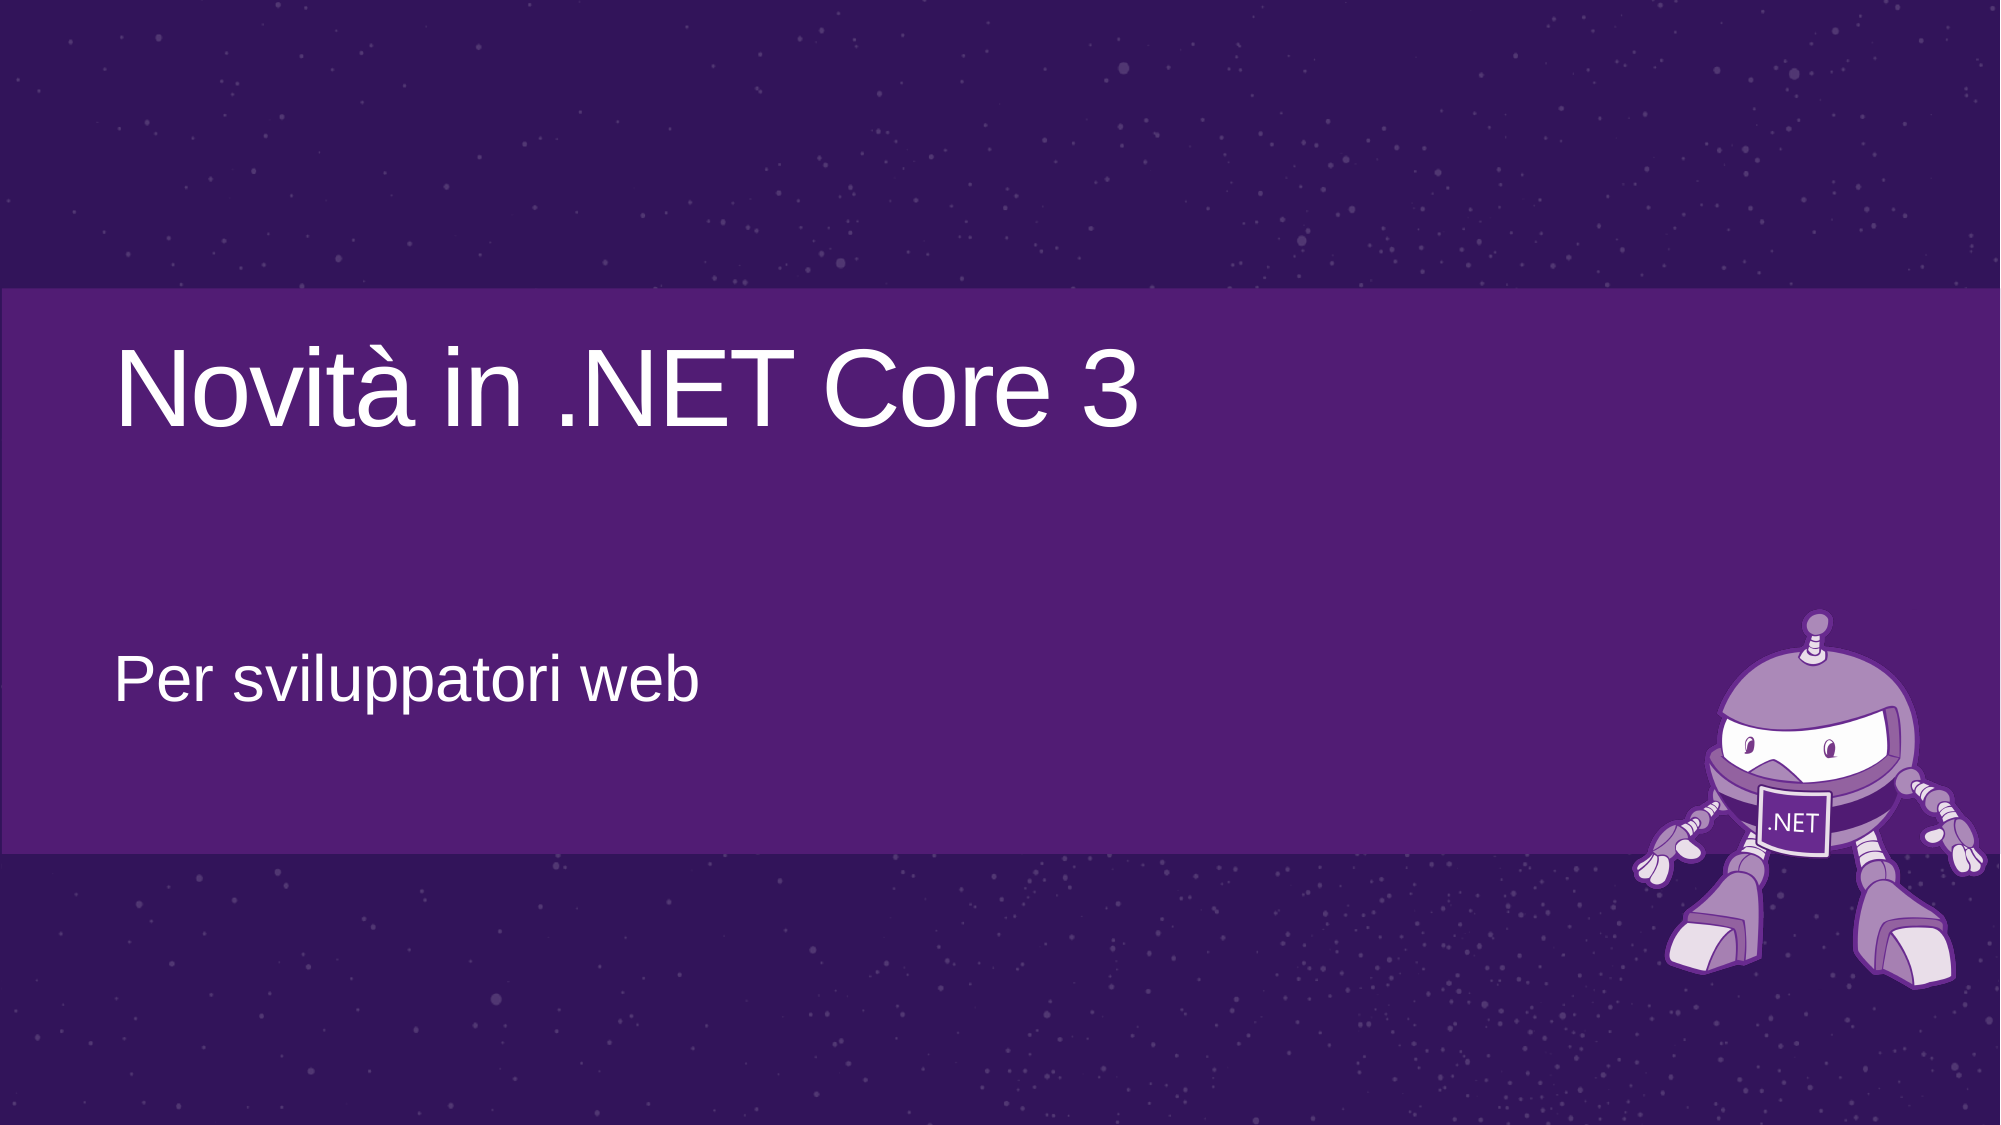

# Novità in .NET Core 3
Per sviluppatori web